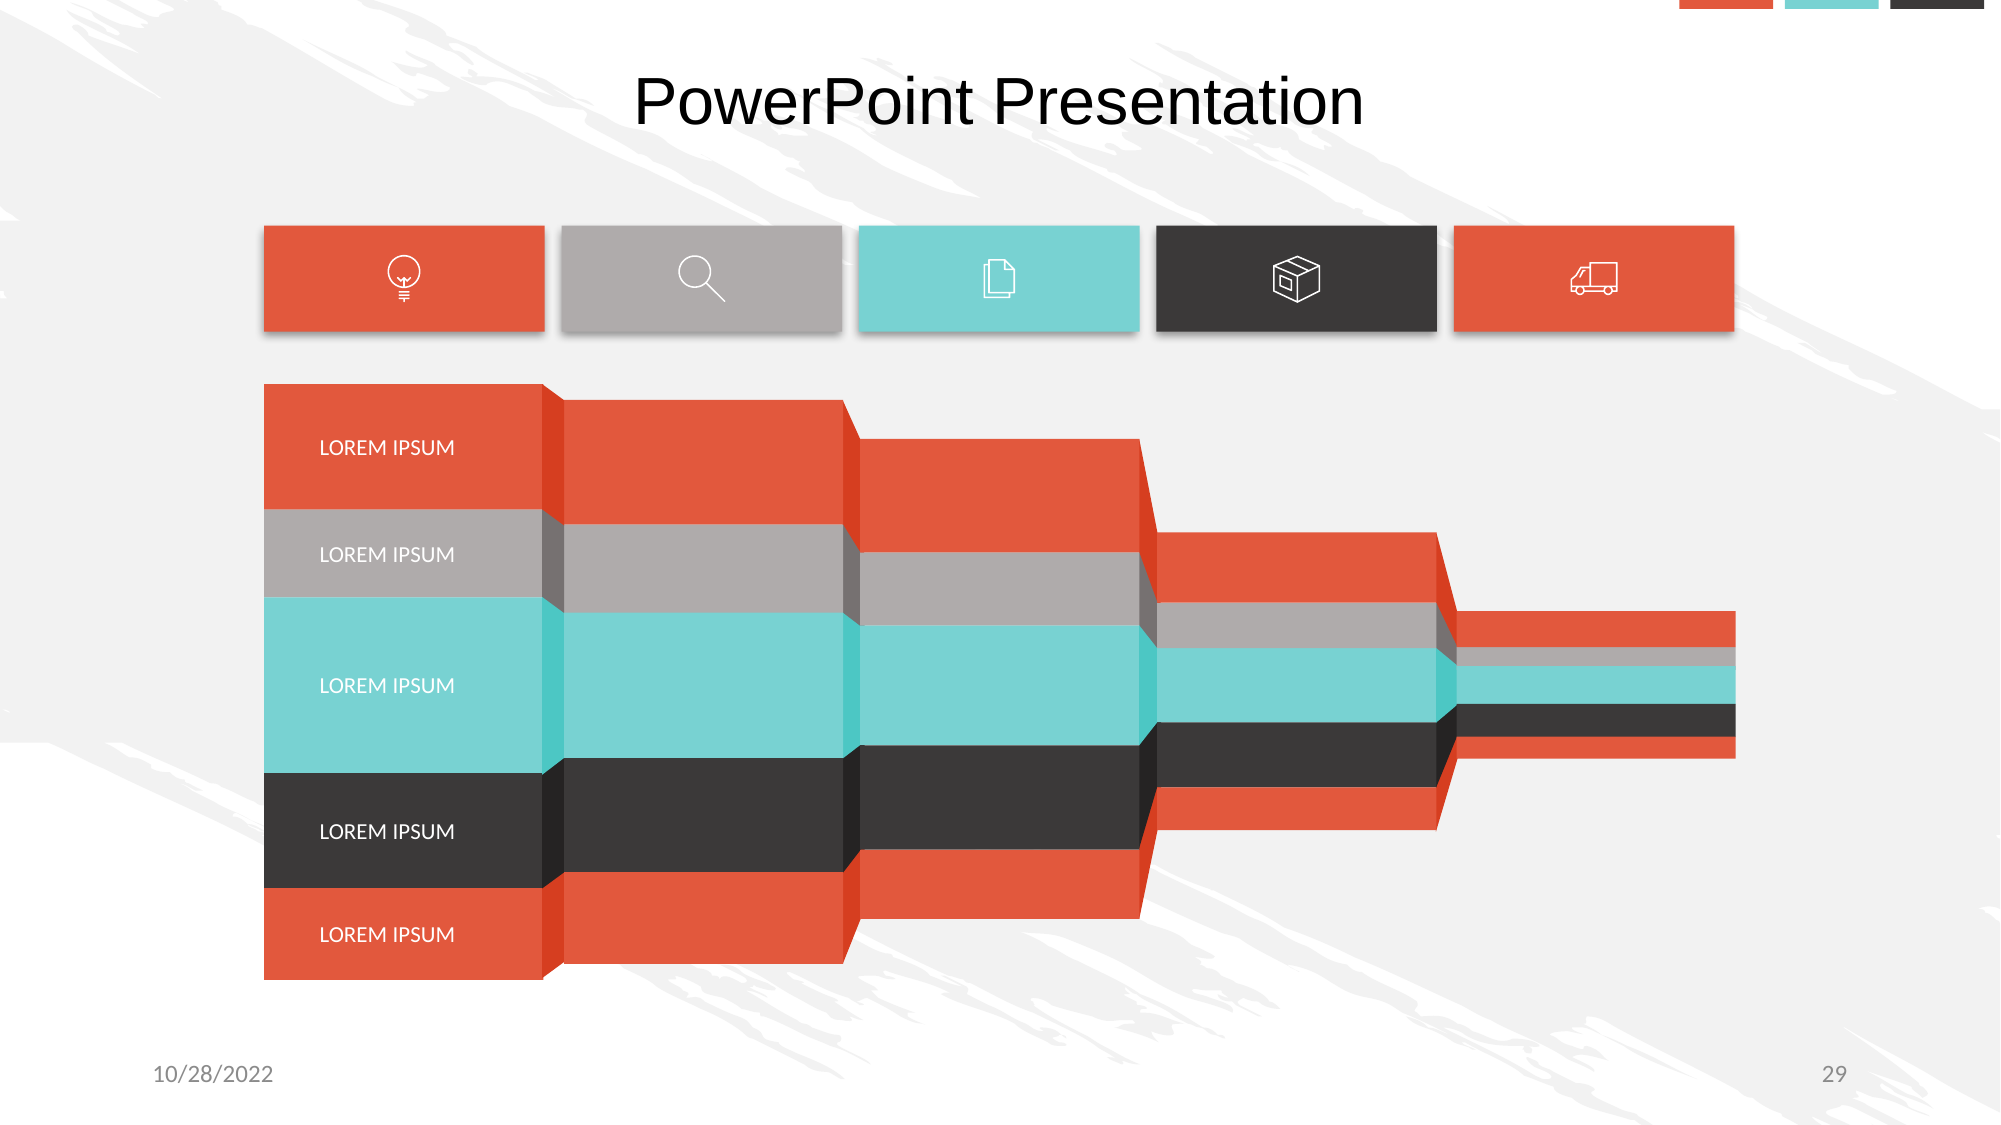

PowerPoint Presentation

LOREM IPSUM

LOREM IPSUM

LOREM IPSUM

LOREM IPSUM

LOREM IPSUM
10/28/2022
29